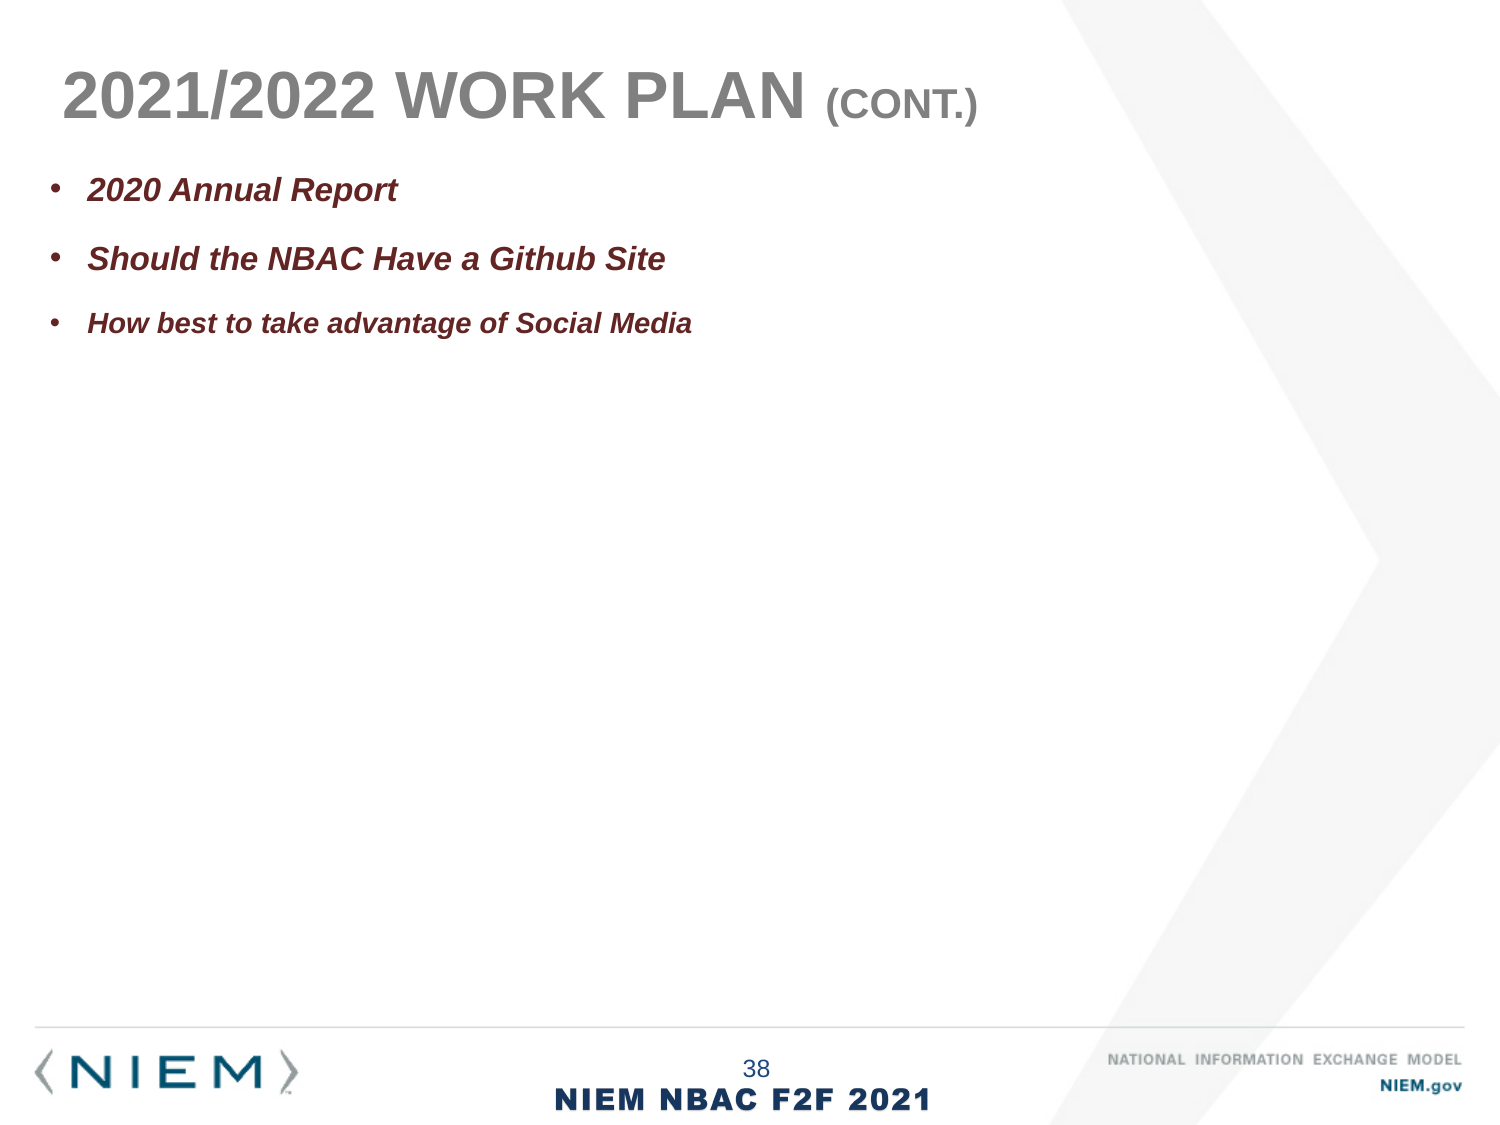

# 2021/2022 Work Plan (Cont.)
2020 Annual Report
Should the NBAC Have a Github Site
How best to take advantage of Social Media

38